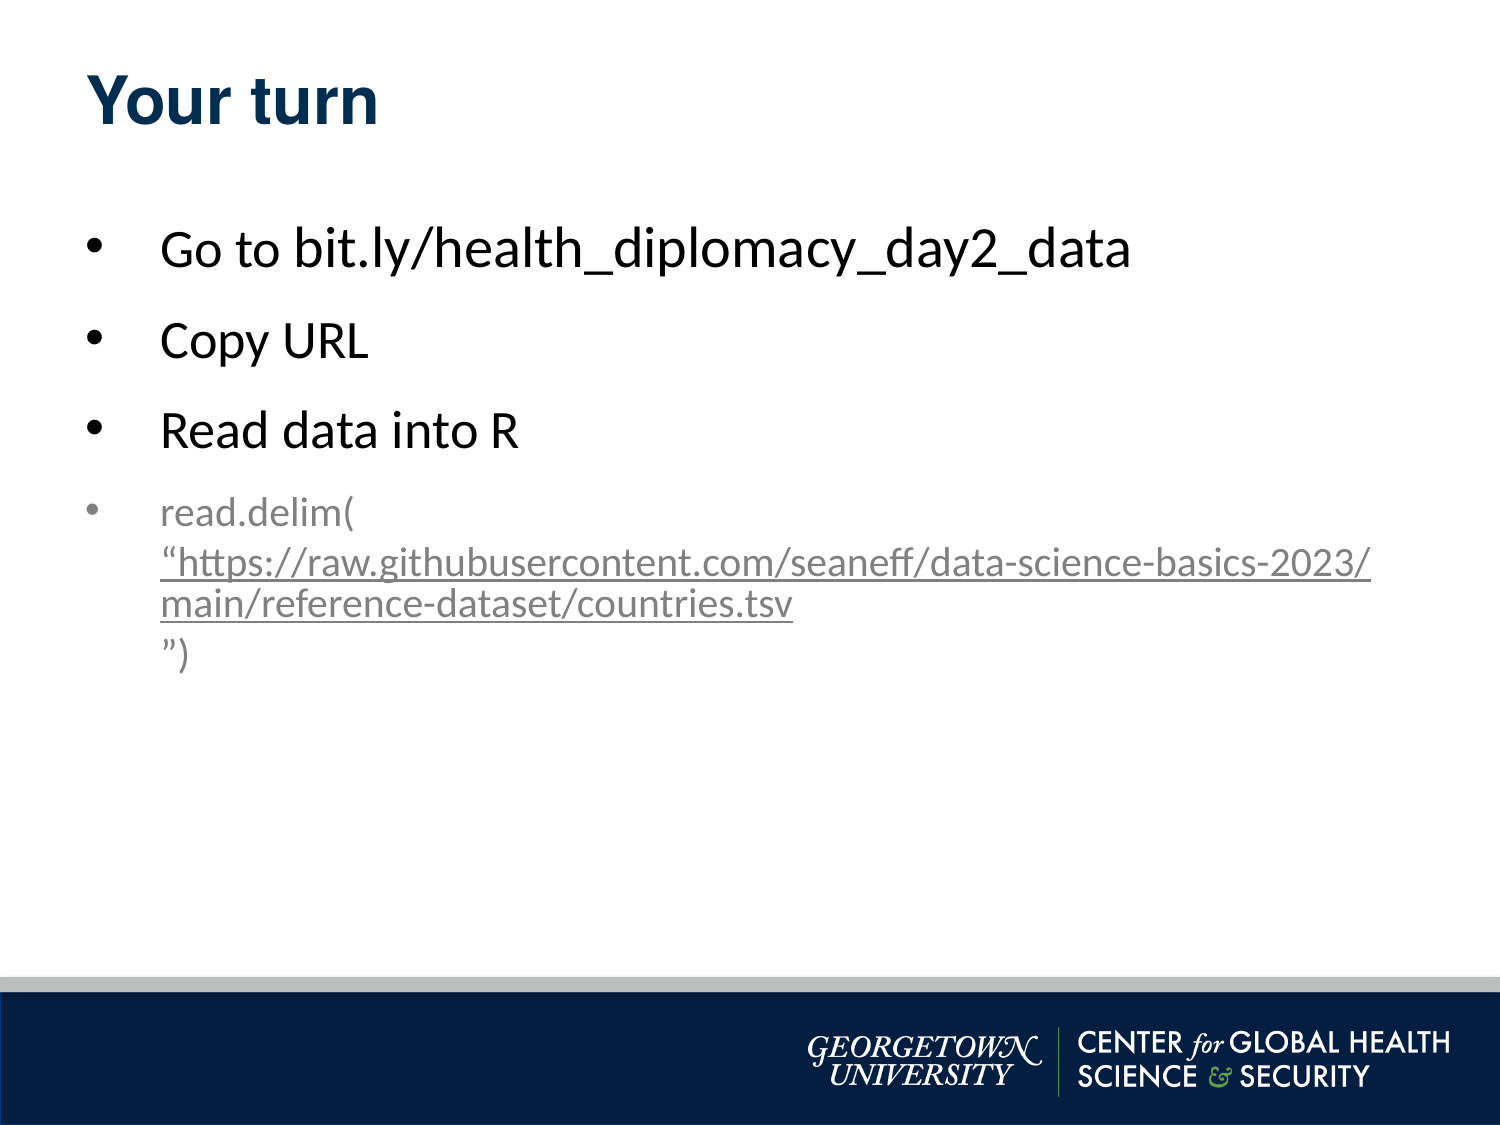

Your turn
Go to bit.ly/health_diplomacy_day2_data
Copy URL
Read data into R
read.delim(“https://raw.githubusercontent.com/seaneff/data-science-basics-2023/main/reference-dataset/countries.tsv”)

countries dataset in our R environment